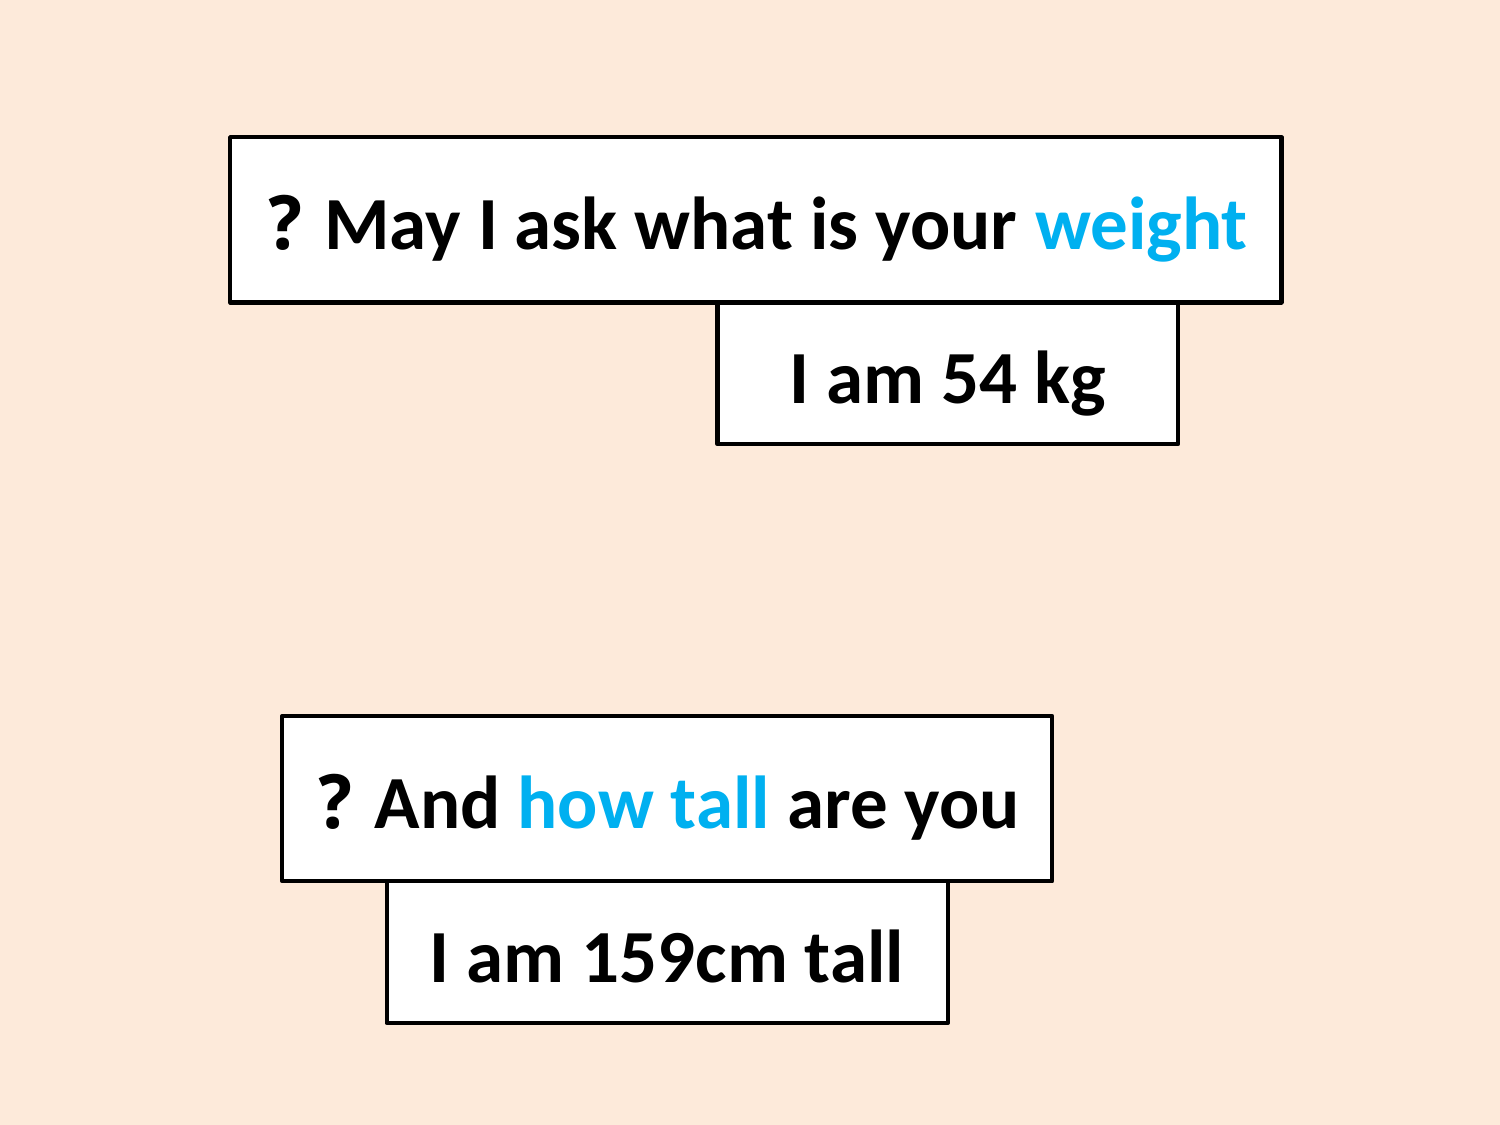

#
May I ask what is your weight ?
I am 54 kg
And how tall are you ?
I am 159cm tall